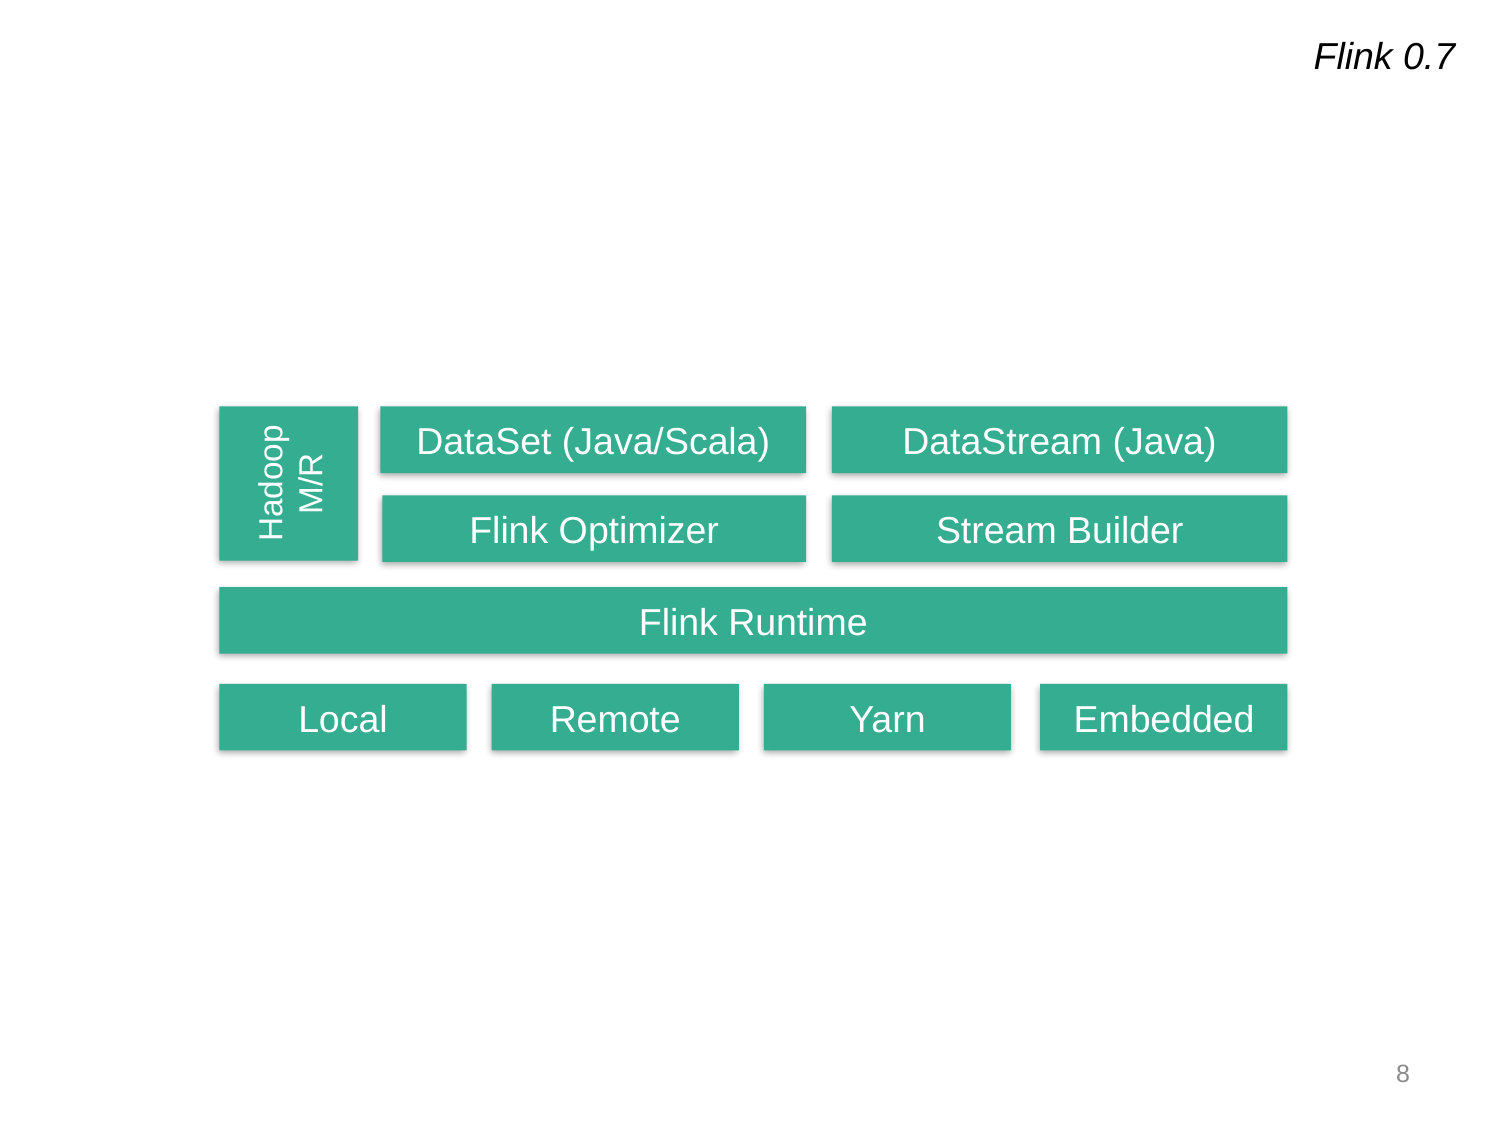

Flink 0.7
DataSet (Java/Scala)
DataStream (Java)
Hadoop M/R
Flink Optimizer
Stream Builder
Flink Runtime
Local
Remote
Yarn
Embedded
8